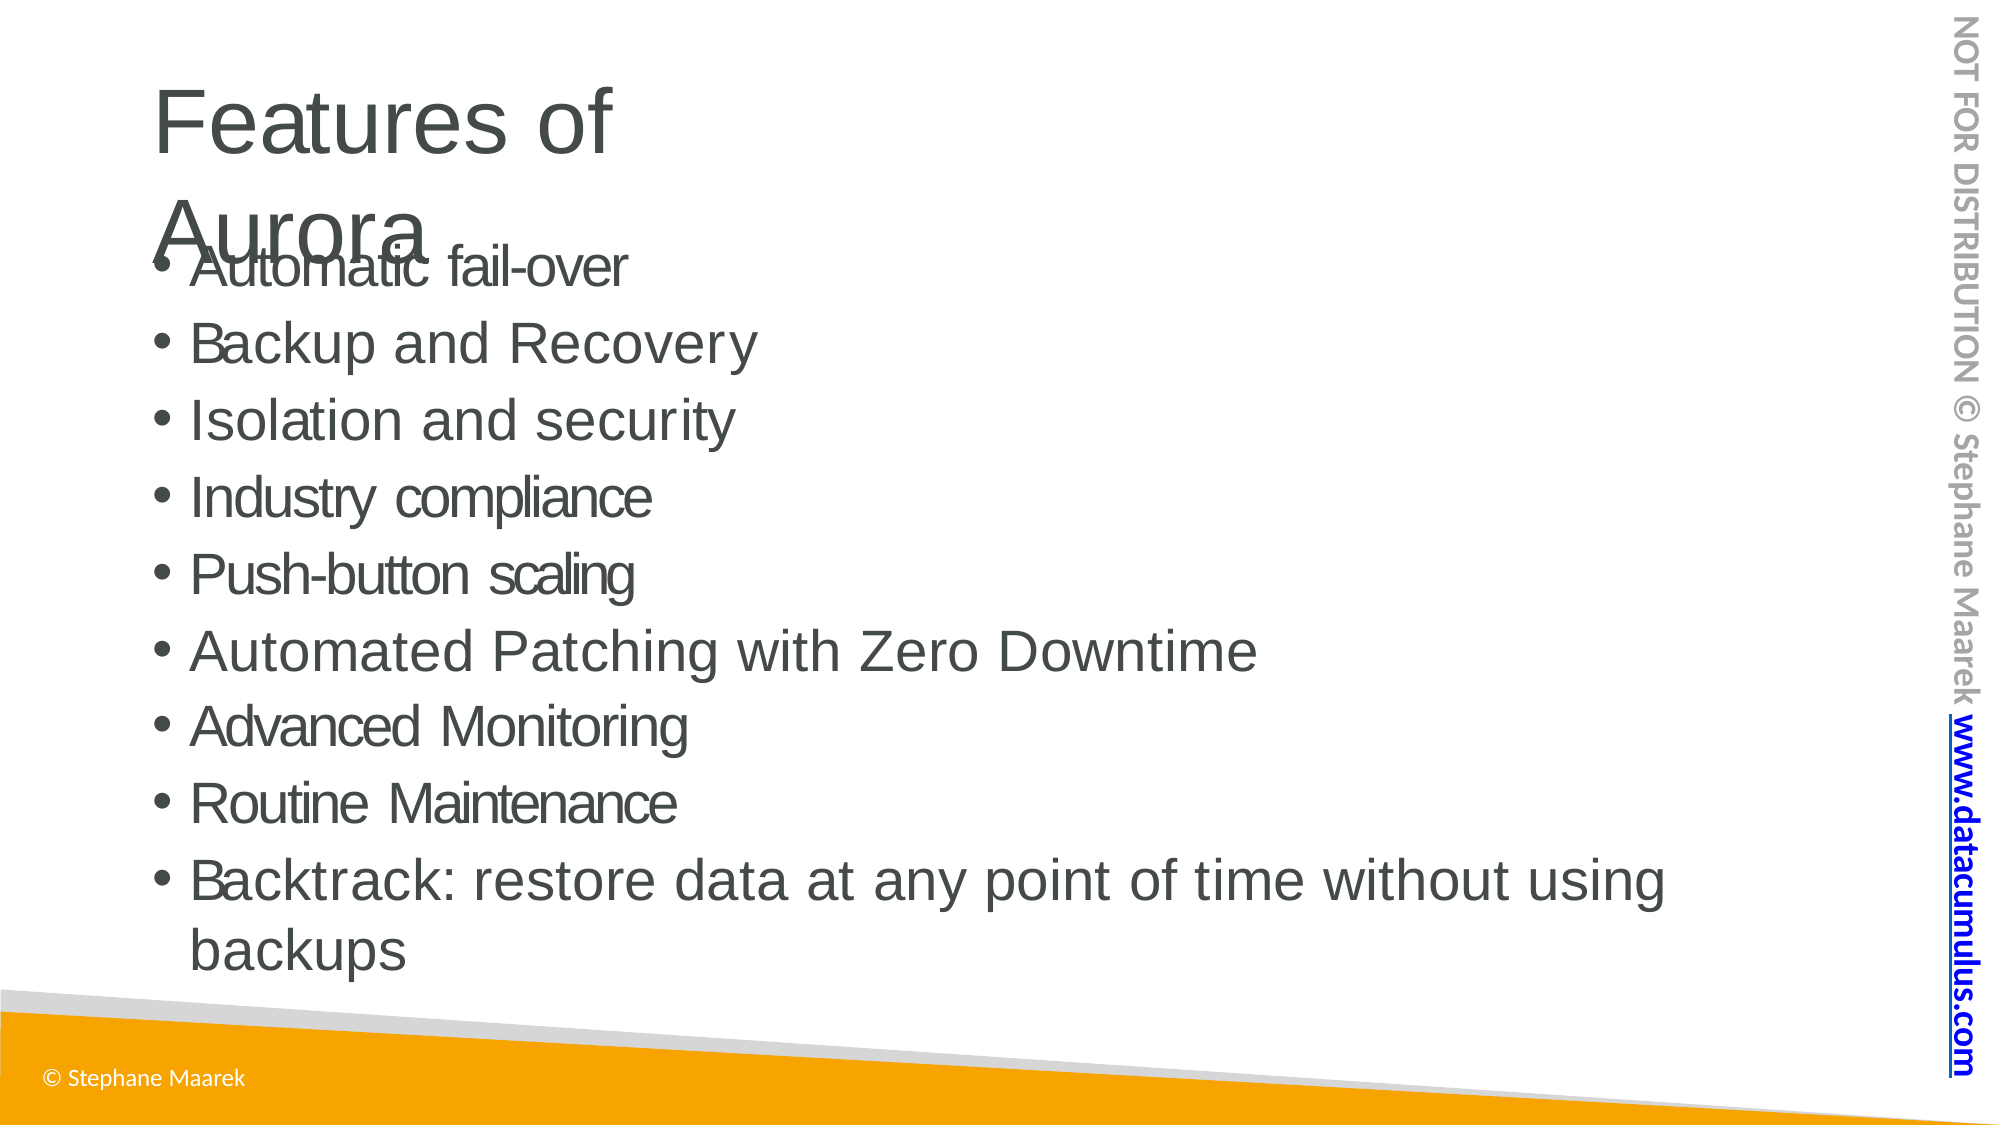

NOT FOR DISTRIBUTION © Stephane Maarek www.datacumulus.com
# Features of Aurora
Automatic fail-over
Backup and Recovery
Isolation and security
Industry compliance
Push-button scaling
Automated Patching with Zero Downtime
Advanced Monitoring
Routine Maintenance
Backtrack: restore data at any point of time without using backups
© Stephane Maarek